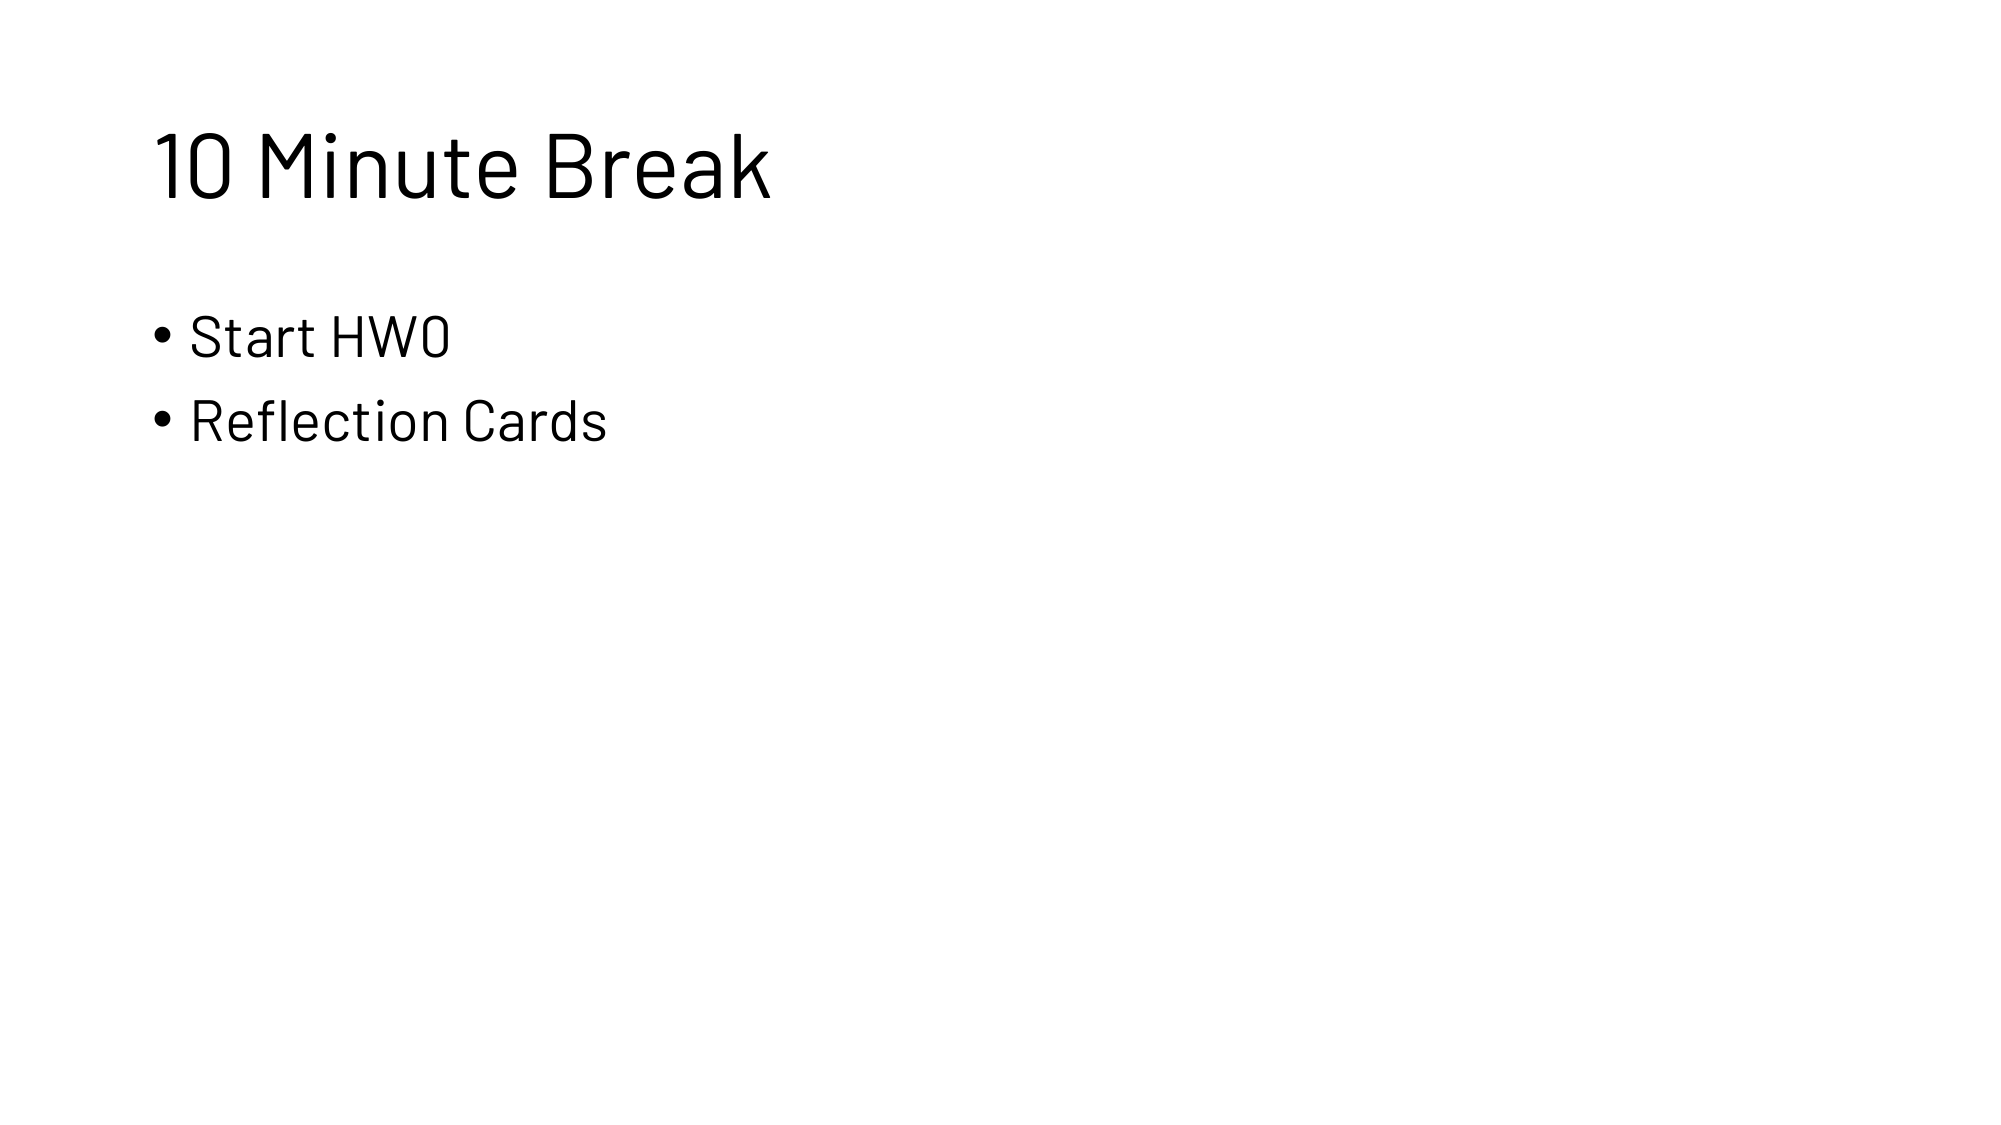

# 10 Minute Break
Start HW0
Reflection Cards